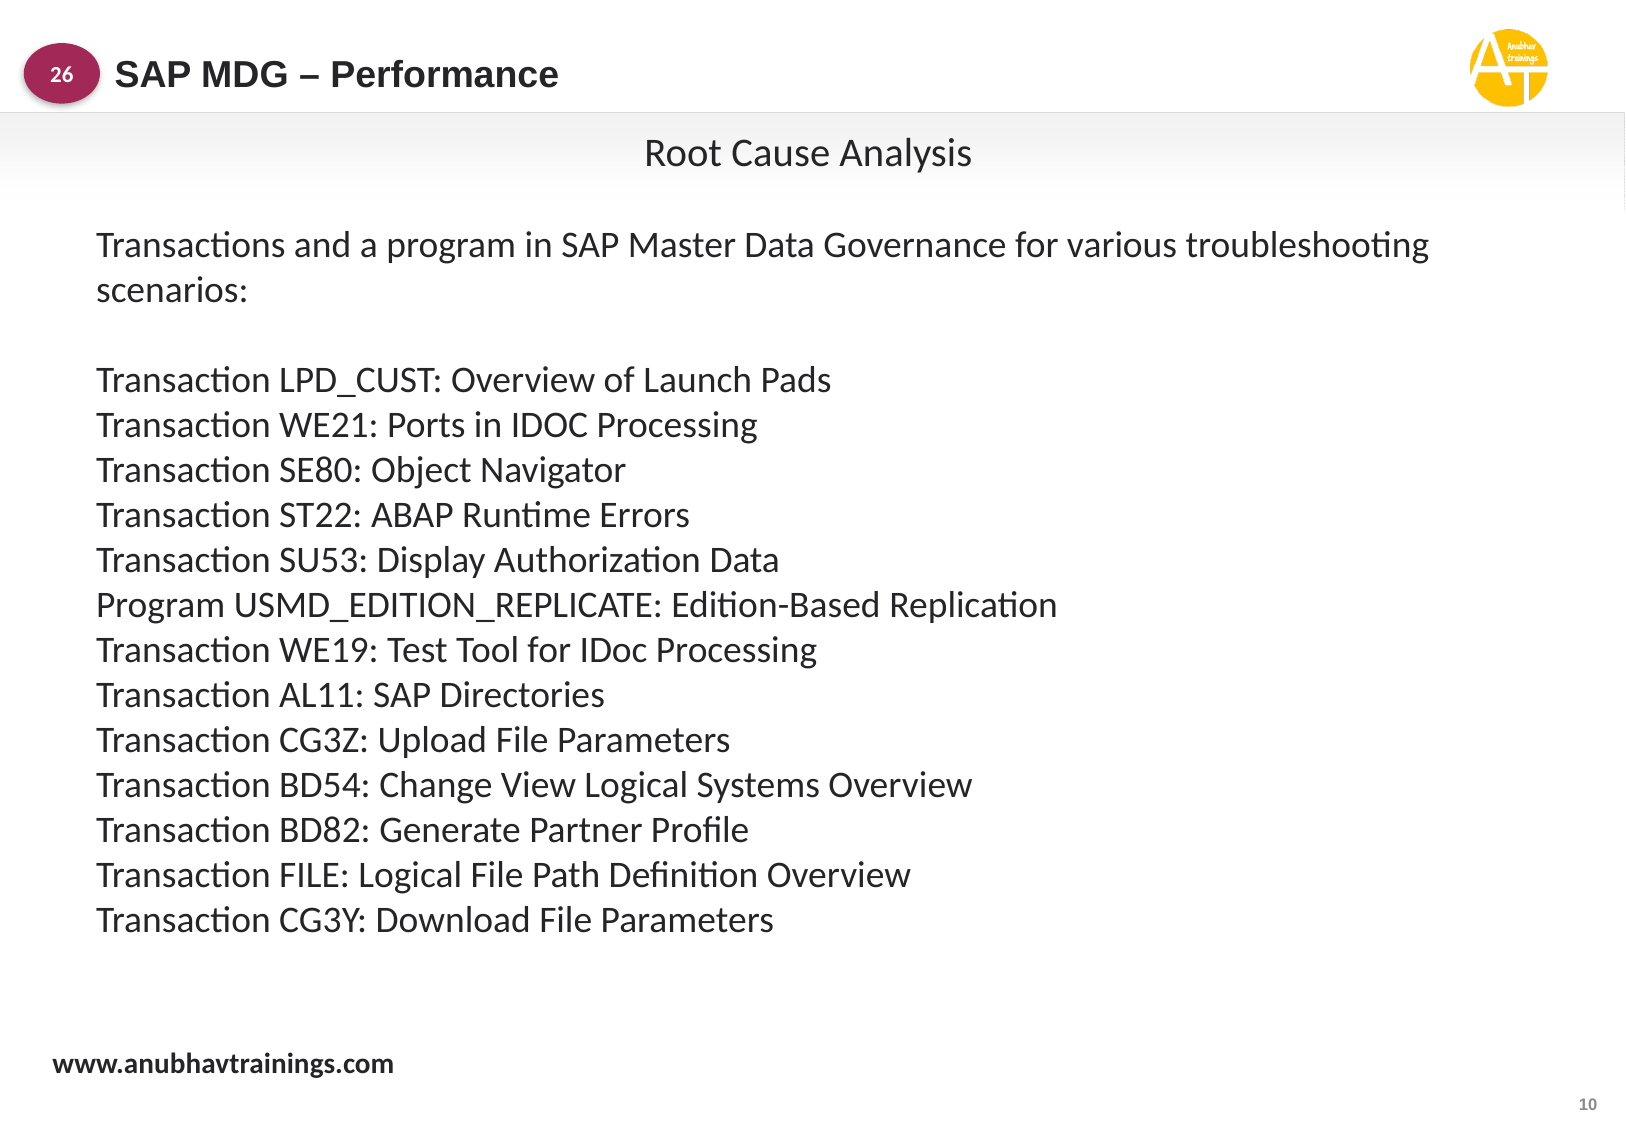

SAP MDG – Performance
26
Root Cause Analysis
Transactions and a program in SAP Master Data Governance for various troubleshooting scenarios:

Transaction LPD_CUST: Overview of Launch Pads
Transaction WE21: Ports in IDOC Processing
Transaction SE80: Object Navigator
Transaction ST22: ABAP Runtime Errors
Transaction SU53: Display Authorization Data
Program USMD_EDITION_REPLICATE: Edition-Based Replication
Transaction WE19: Test Tool for IDoc Processing
Transaction AL11: SAP Directories
Transaction CG3Z: Upload File Parameters
Transaction BD54: Change View Logical Systems Overview
Transaction BD82: Generate Partner Profile
Transaction FILE: Logical File Path Definition Overview
Transaction CG3Y: Download File Parameters